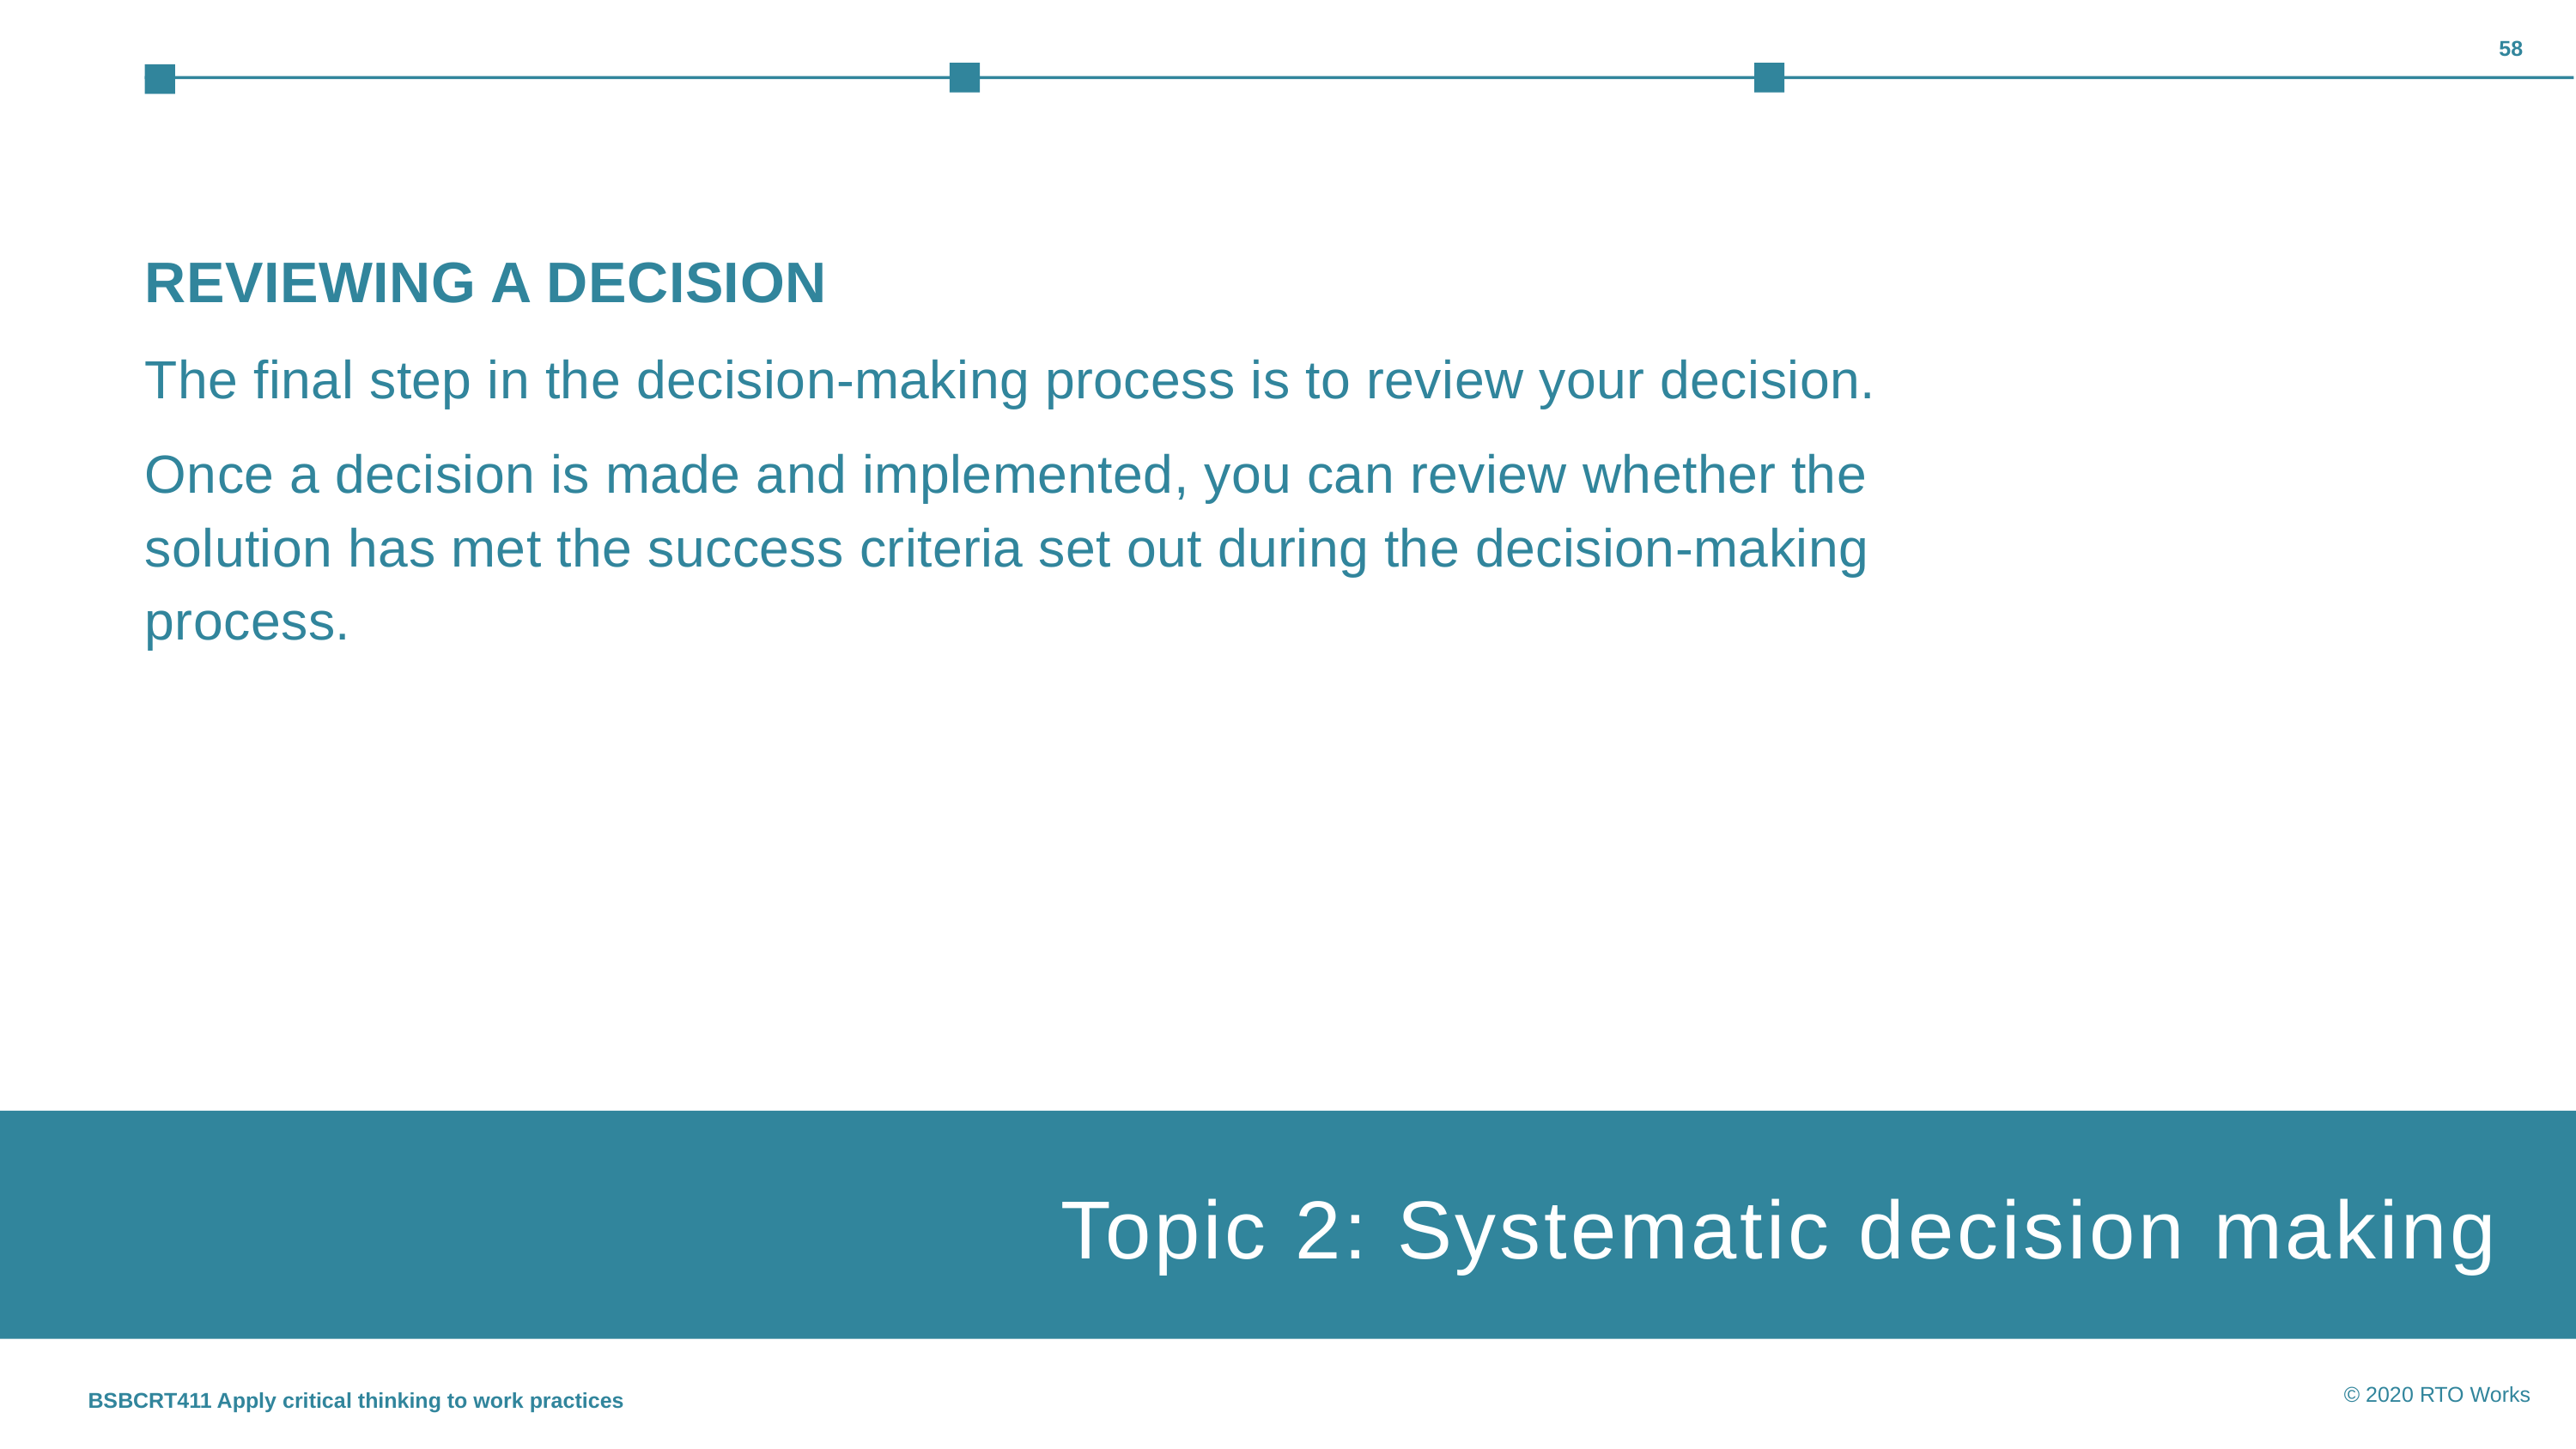

58

REVIEWING A DECISION
The final step in the decision-making process is to review your decision.
Once a decision is made and implemented, you can review whether the solution has met the success criteria set out during the decision-making process.

Topic 2: Systematic decision making
Topic 1: Insert topic title
BSBCRT411 Apply critical thinking to work practices
© 2020 RTO Works